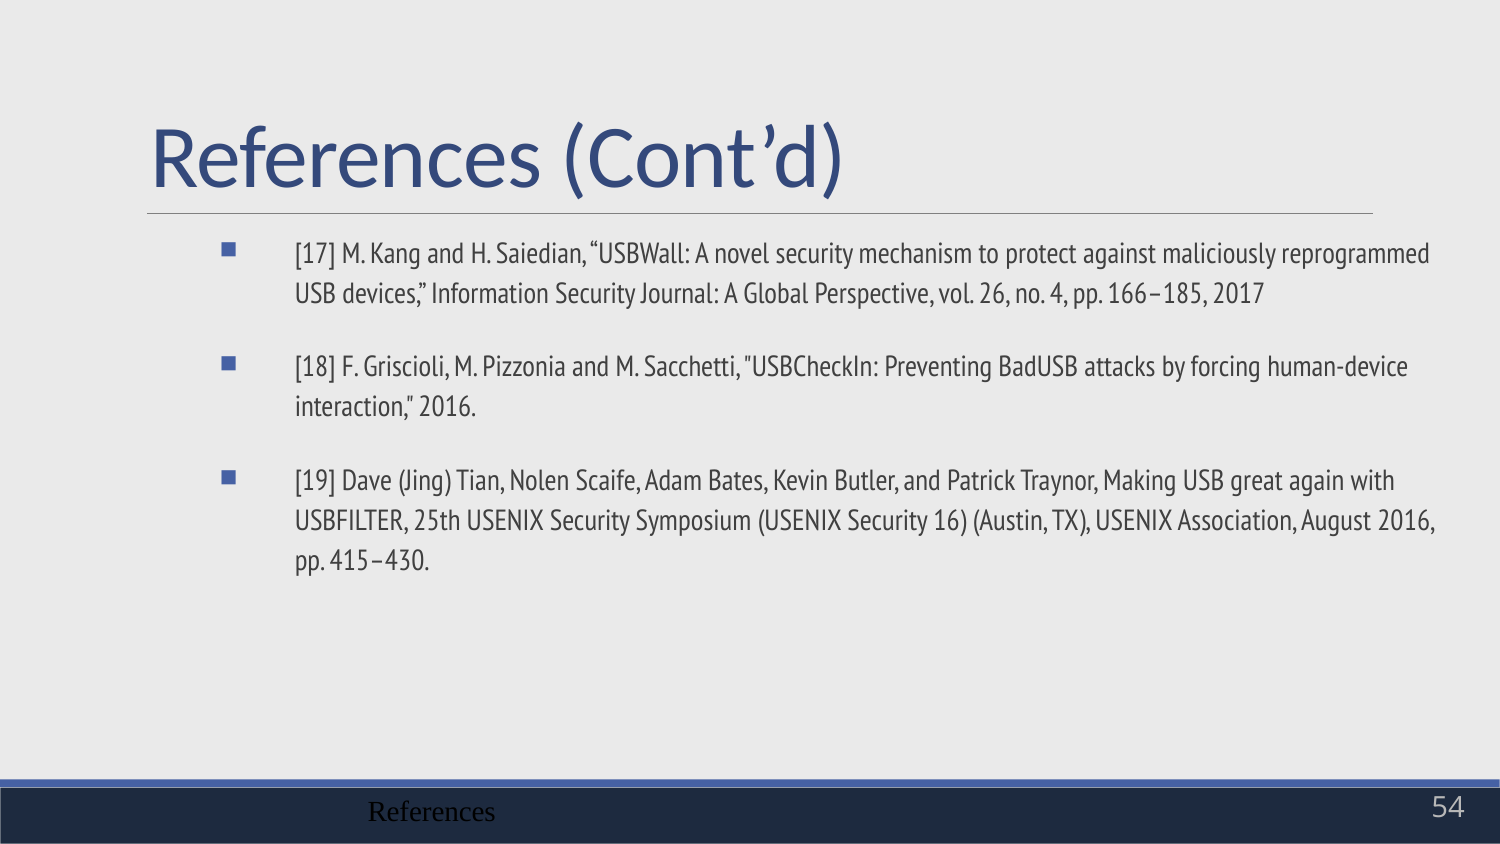

# References (Cont’d)
[17] M. Kang and H. Saiedian, “USBWall: A novel security mechanism to protect against maliciously reprogrammed USB devices,” Information Security Journal: A Global Perspective, vol. 26, no. 4, pp. 166–185, 2017
[18] F. Griscioli, M. Pizzonia and M. Sacchetti, "USBCheckIn: Preventing BadUSB attacks by forcing human-device interaction," 2016.
[19] Dave (Jing) Tian, Nolen Scaife, Adam Bates, Kevin Butler, and Patrick Traynor, Making USB great again with USBFILTER, 25th USENIX Security Symposium (USENIX Security 16) (Austin, TX), USENIX Association, August 2016, pp. 415–430.

References
54